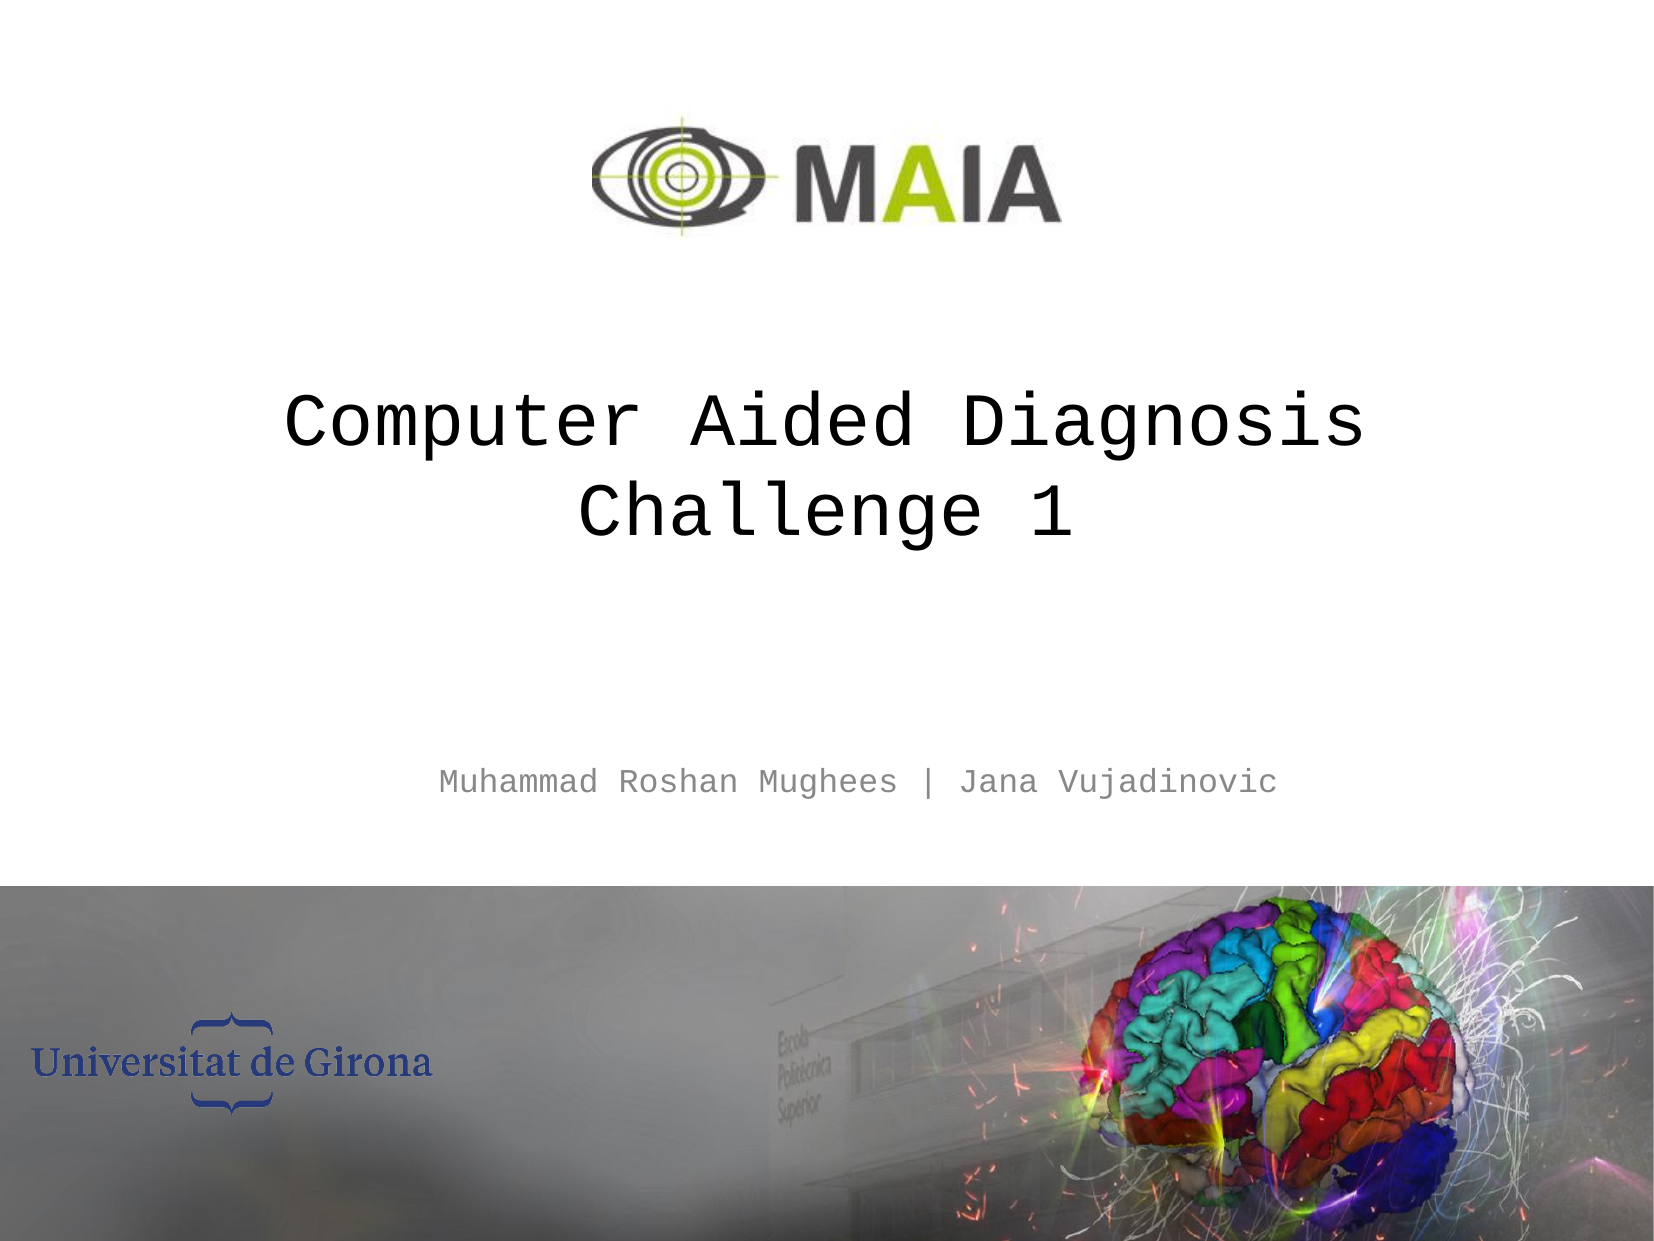

# Computer Aided Diagnosis
Challenge 1
Muhammad Roshan Mughees | Jana Vujadinovic